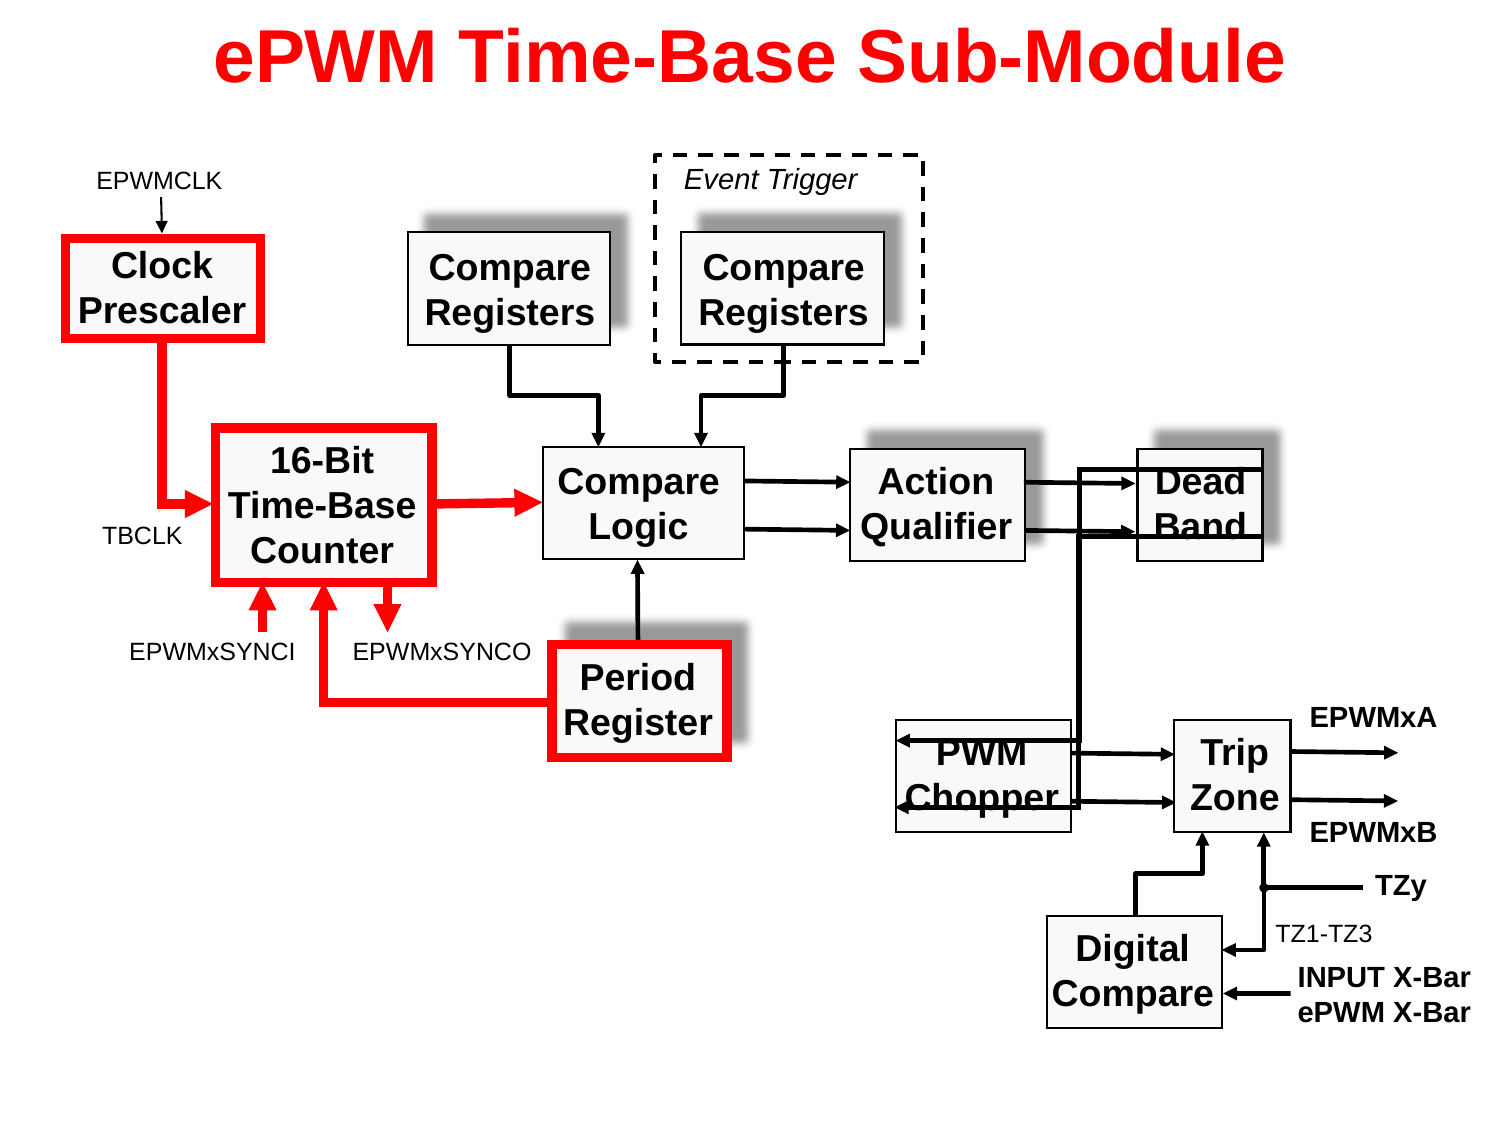

# ePWM Time-Base Sub-Module
Event Trigger

EPWMCLK

Clock
Prescaler
Compare
Registers
Compare
Registers

16-Bit
Time-Base
Counter

Compare
Logic
Action
Qualifier
Dead
Band
TBCLK

EPWMxSYNCI
EPWMxSYNCO

Period
Register
EPWMxA

PWM
Chopper
Trip
Zone
EPWMxB

TZy

TZ1-TZ3
Digital
Compare
INPUT X-Bar
ePWM X-Bar